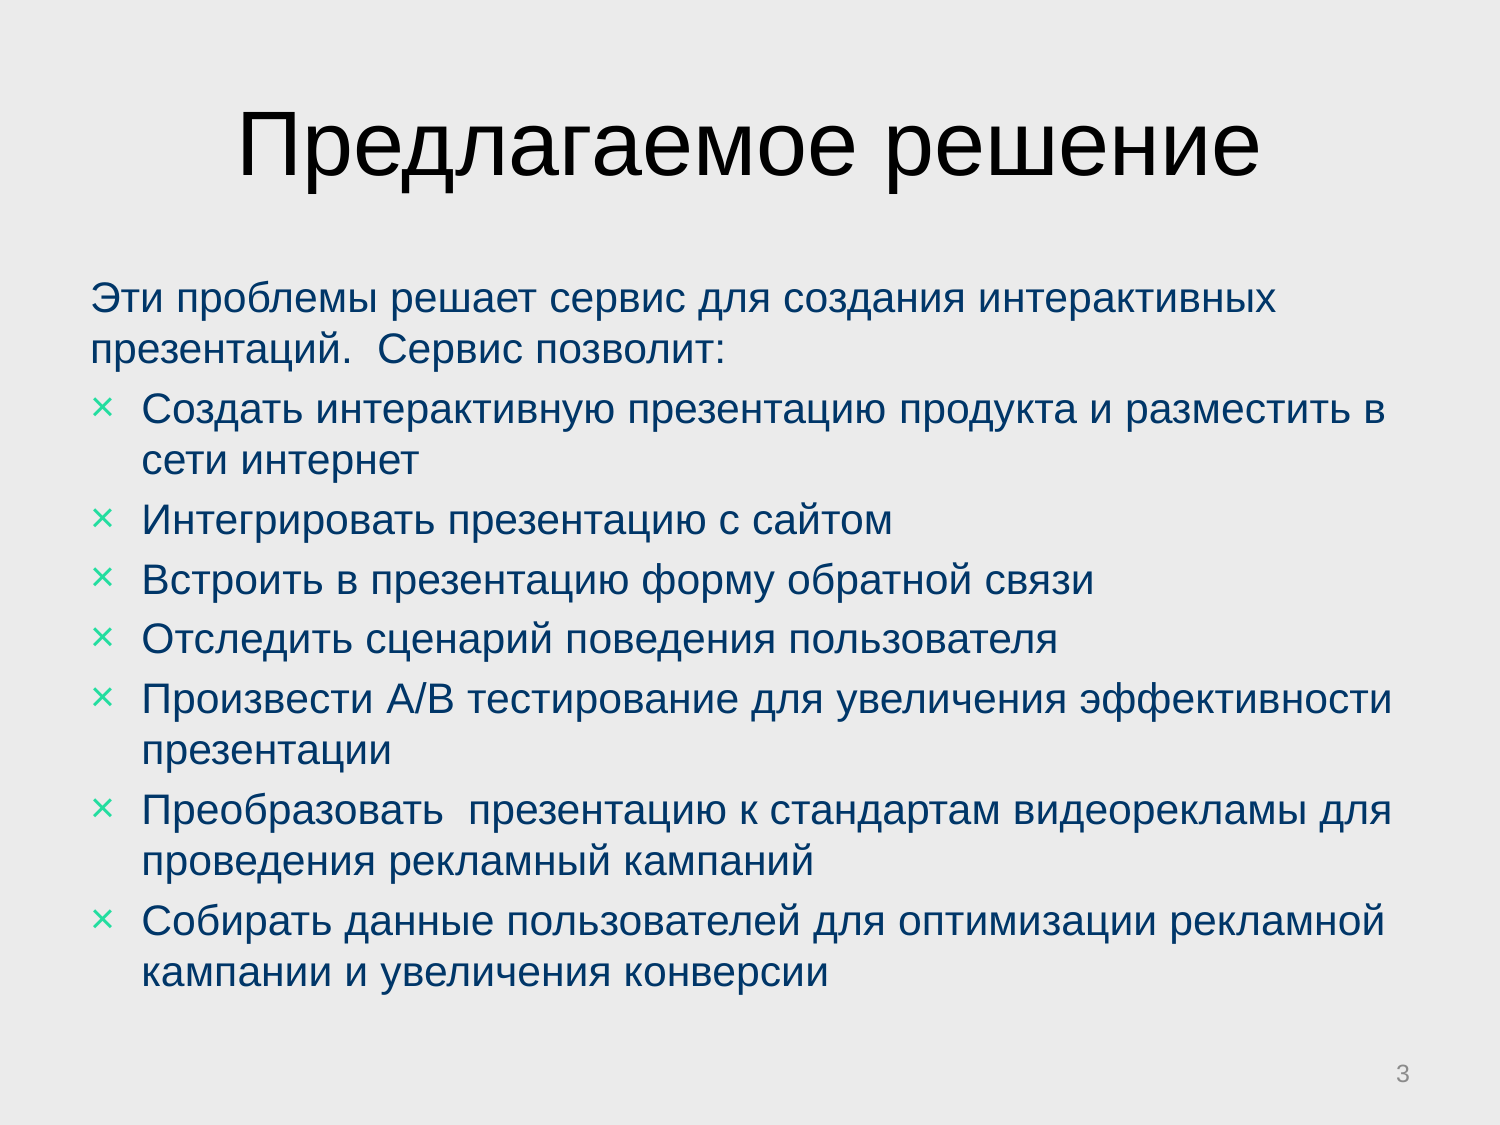

# Предлагаемое решение
Эти проблемы решает сервис для создания интерактивных презентаций.  Сервис позволит:
Создать интерактивную презентацию продукта и разместить в сети интернет
Интегрировать презентацию с сайтом
Встроить в презентацию форму обратной связи
Отследить сценарий поведения пользователя
Произвести A/B тестирование для увеличения эффективности презентации
Преобразовать  презентацию к стандартам видеорекламы для проведения рекламный кампаний
Собирать данные пользователей для оптимизации рекламной кампании и увеличения конверсии

3